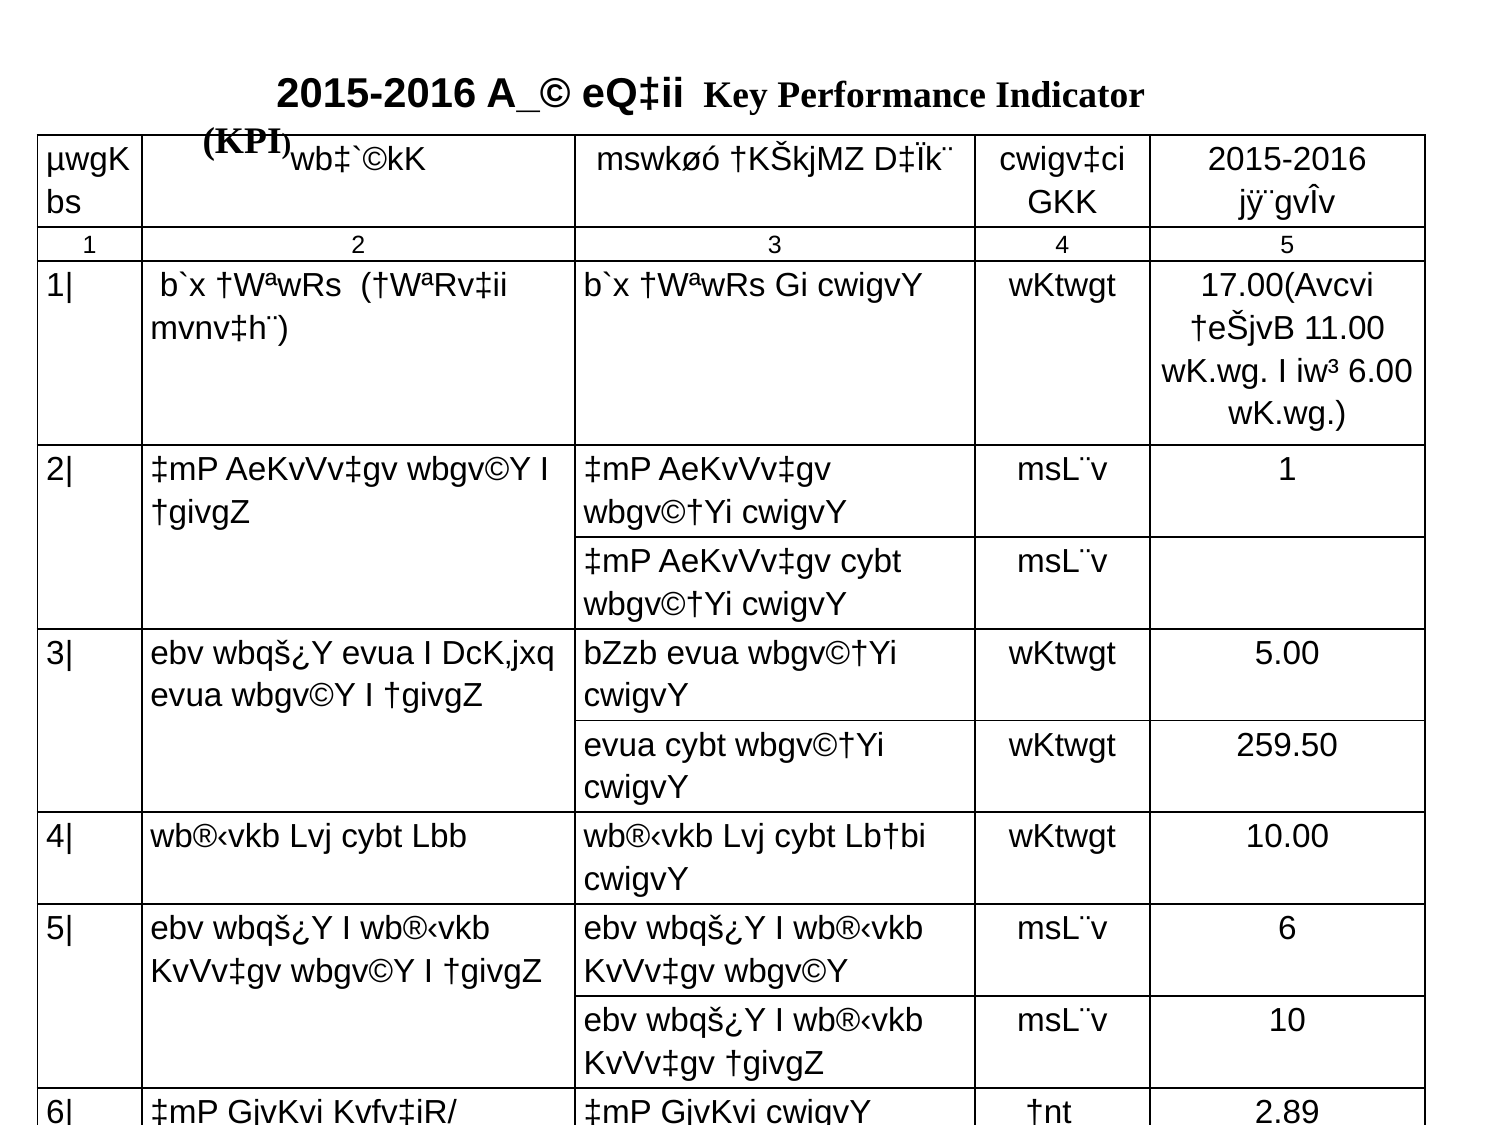

2015-2016 A_© eQ‡ii  Key Performance Indicator (KPI)
| µwgK bs | wb‡`©kK | mswkøó †KŠkjMZ D‡Ïk¨ | cwigv‡ci GKK | 2015-2016 jÿ¨gvÎv |
| --- | --- | --- | --- | --- |
| 1 | 2 | 3 | 4 | 5 |
| 1| | b`x †WªwRs (†WªRv‡ii mvnv‡h¨) | b`x †WªwRs Gi cwigvY | wKtwgt | 17.00(Avcvi †eŠjvB 11.00 wK.wg. I iw³ 6.00 wK.wg.) |
| 2| | ‡mP AeKvVv‡gv wbgv©Y I †givgZ | ‡mP AeKvVv‡gv wbgv©†Yi cwigvY | msL¨v | 1 |
|  |  | ‡mP AeKvVv‡gv cybt wbgv©†Yi cwigvY | msL¨v |  |
| 3| | ebv wbqš¿Y evua I DcK‚jxq evua wbgv©Y I †givgZ | bZzb evua wbgv©†Yi cwigvY | wKtwgt | 5.00 |
|  |  | evua cybt wbgv©†Yi cwigvY | wKtwgt | 259.50 |
| 4| | wb®‹vkb Lvj cybt Lbb | wb®‹vkb Lvj cybt Lb†bi cwigvY | wKtwgt | 10.00 |
| 5| | ebv wbqš¿Y I wb®‹vkb KvVv‡gv wbgv©Y I †givgZ | ebv wbqš¿Y I wb®‹vkb KvVv‡gv wbgv©Y | msL¨v | 6 |
|  |  | ebv wbqš¿Y I wb®‹vkb KvVv‡gv †givgZ | msL¨v | 10 |
| 6| | ‡mP GjvKvi Kvfv‡iR/ myweav cÖ`vb | ‡mP GjvKvi cwigvY | †nt (jÿ) | 2.89 (‡gvU cÖK‡íi wWwcwc Abyhvqx) |
| 7| | Ab¨vb¨ (hw` Ab¨vb¨ ‡Kvb AvB‡Ug \_v‡K) | wbg©vYKvjxb iÿYv‡eÿY | wK.wg. | 50 wK.wg. |